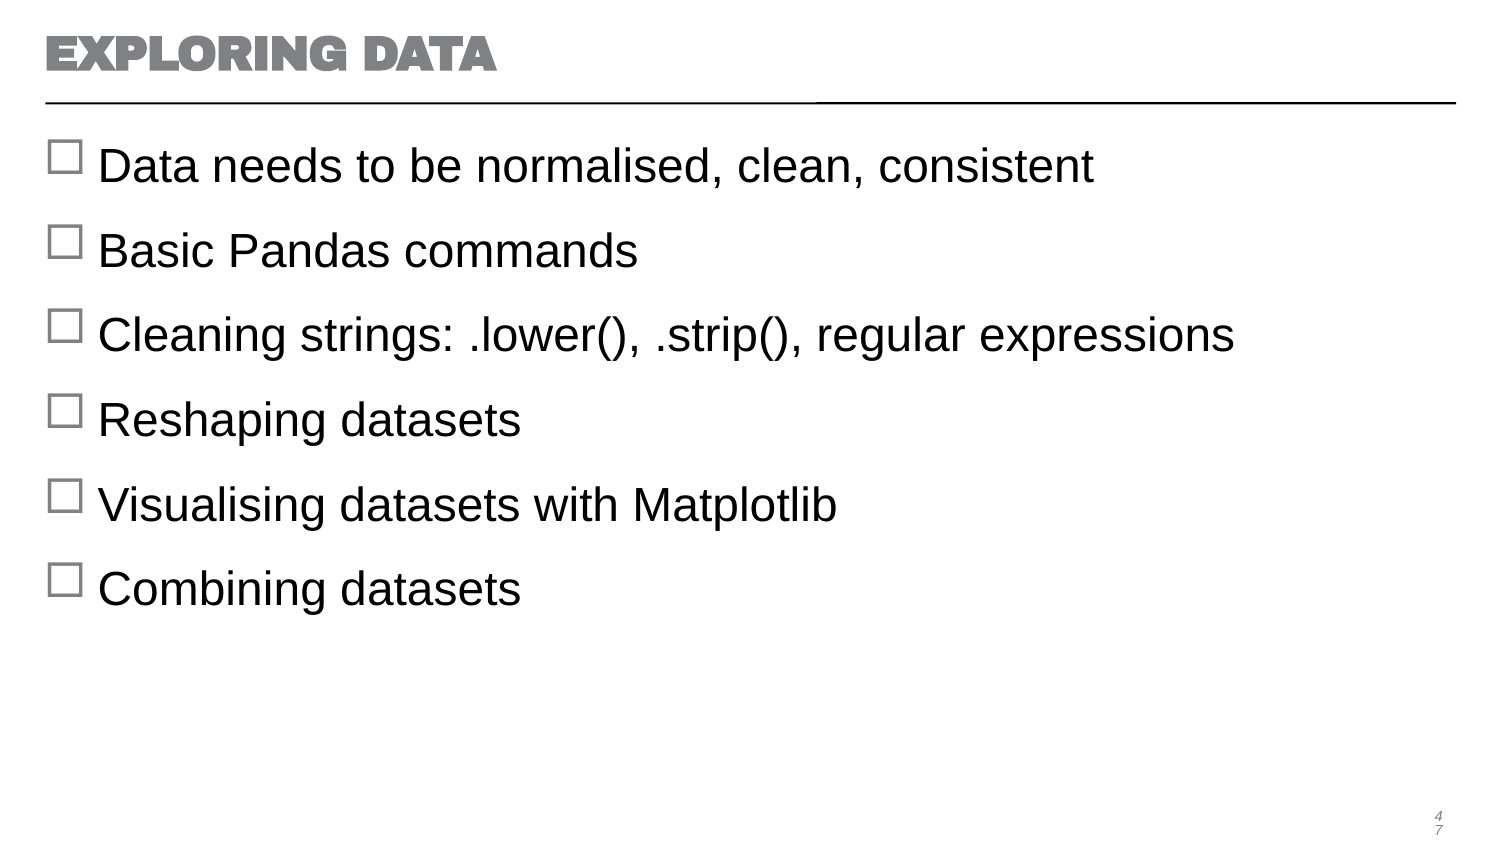

# Exploring data
Data needs to be normalised, clean, consistent
Basic Pandas commands
Cleaning strings: .lower(), .strip(), regular expressions
Reshaping datasets
Visualising datasets with Matplotlib
Combining datasets

47